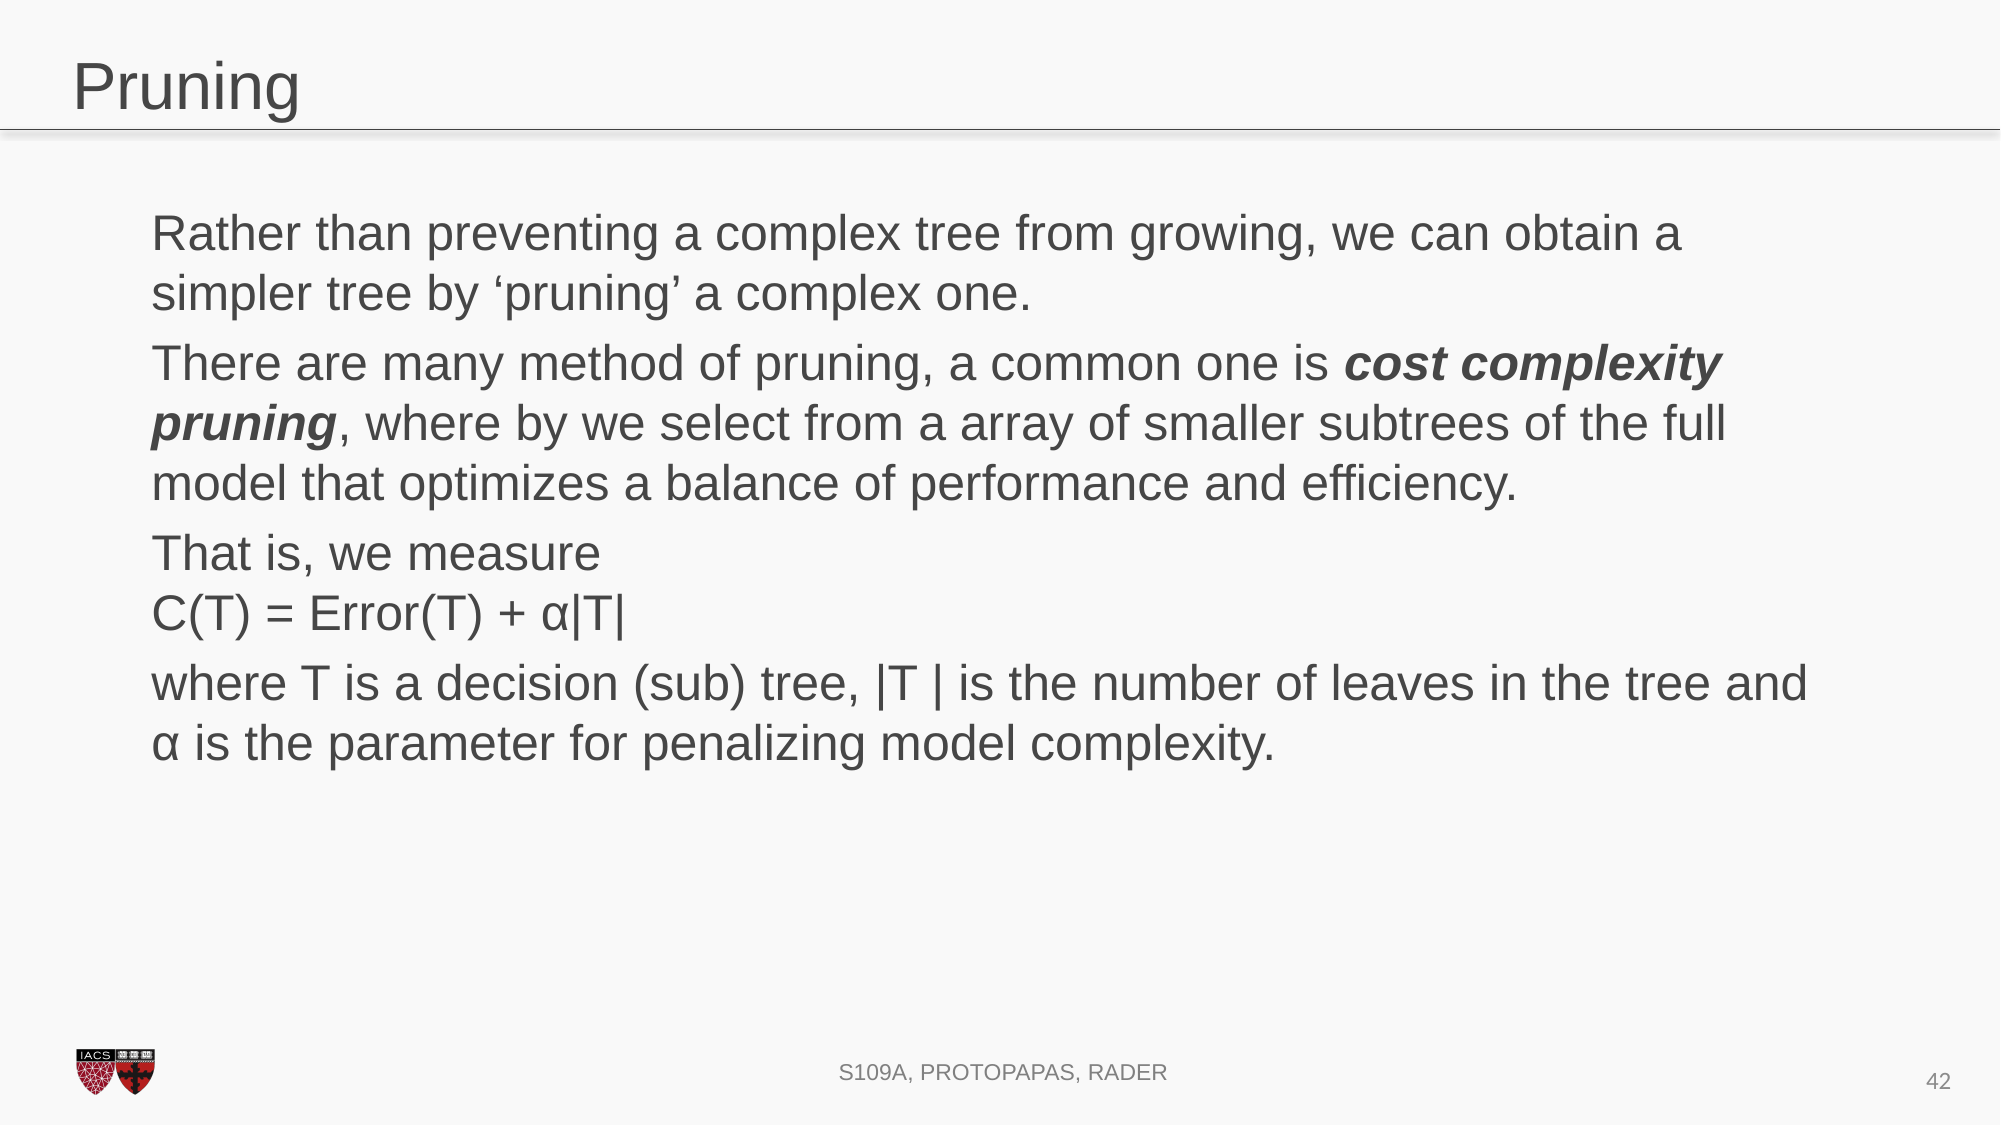

# Pruning
Rather than preventing a complex tree from growing, we can obtain a simpler tree by ‘pruning’ a complex one.
There are many method of pruning, a common one is cost complexity pruning, where by we select from a array of smaller subtrees of the full model that optimizes a balance of performance and efficiency.
That is, we measure
C(T) = Error(T) + α|T|
where T is a decision (sub) tree, |T | is the number of leaves in the tree and α is the parameter for penalizing model complexity.

42